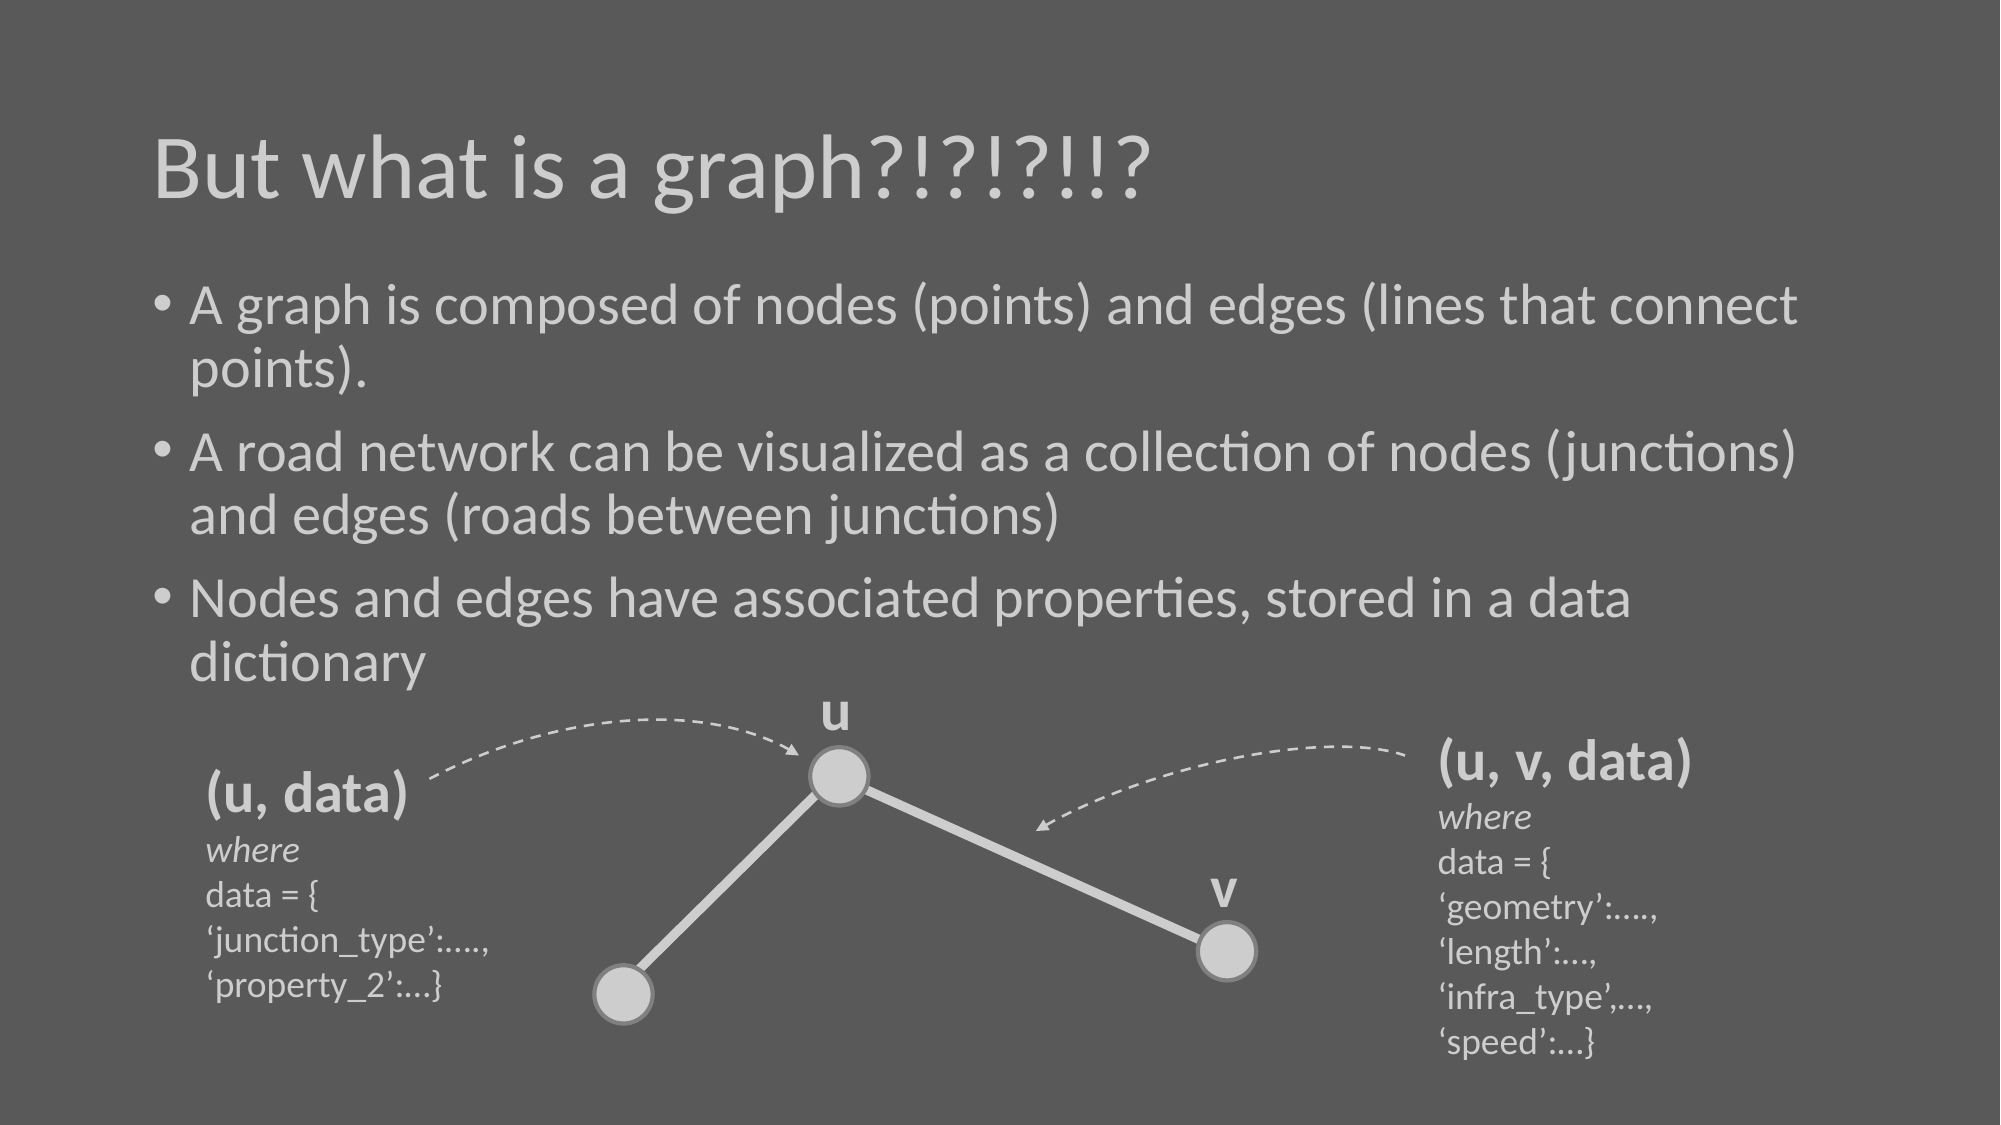

# But what is a graph?!?!?!!?
A graph is composed of nodes (points) and edges (lines that connect points).
A road network can be visualized as a collection of nodes (junctions) and edges (roads between junctions)
Nodes and edges have associated properties, stored in a data dictionary
u
(u, v, data)
where
data = {
‘geometry’:….,
‘length’:…,
‘infra_type’,…,
‘speed’:…}

(u, data)
where
data = {
‘junction_type’:….,
‘property_2’:…}

v